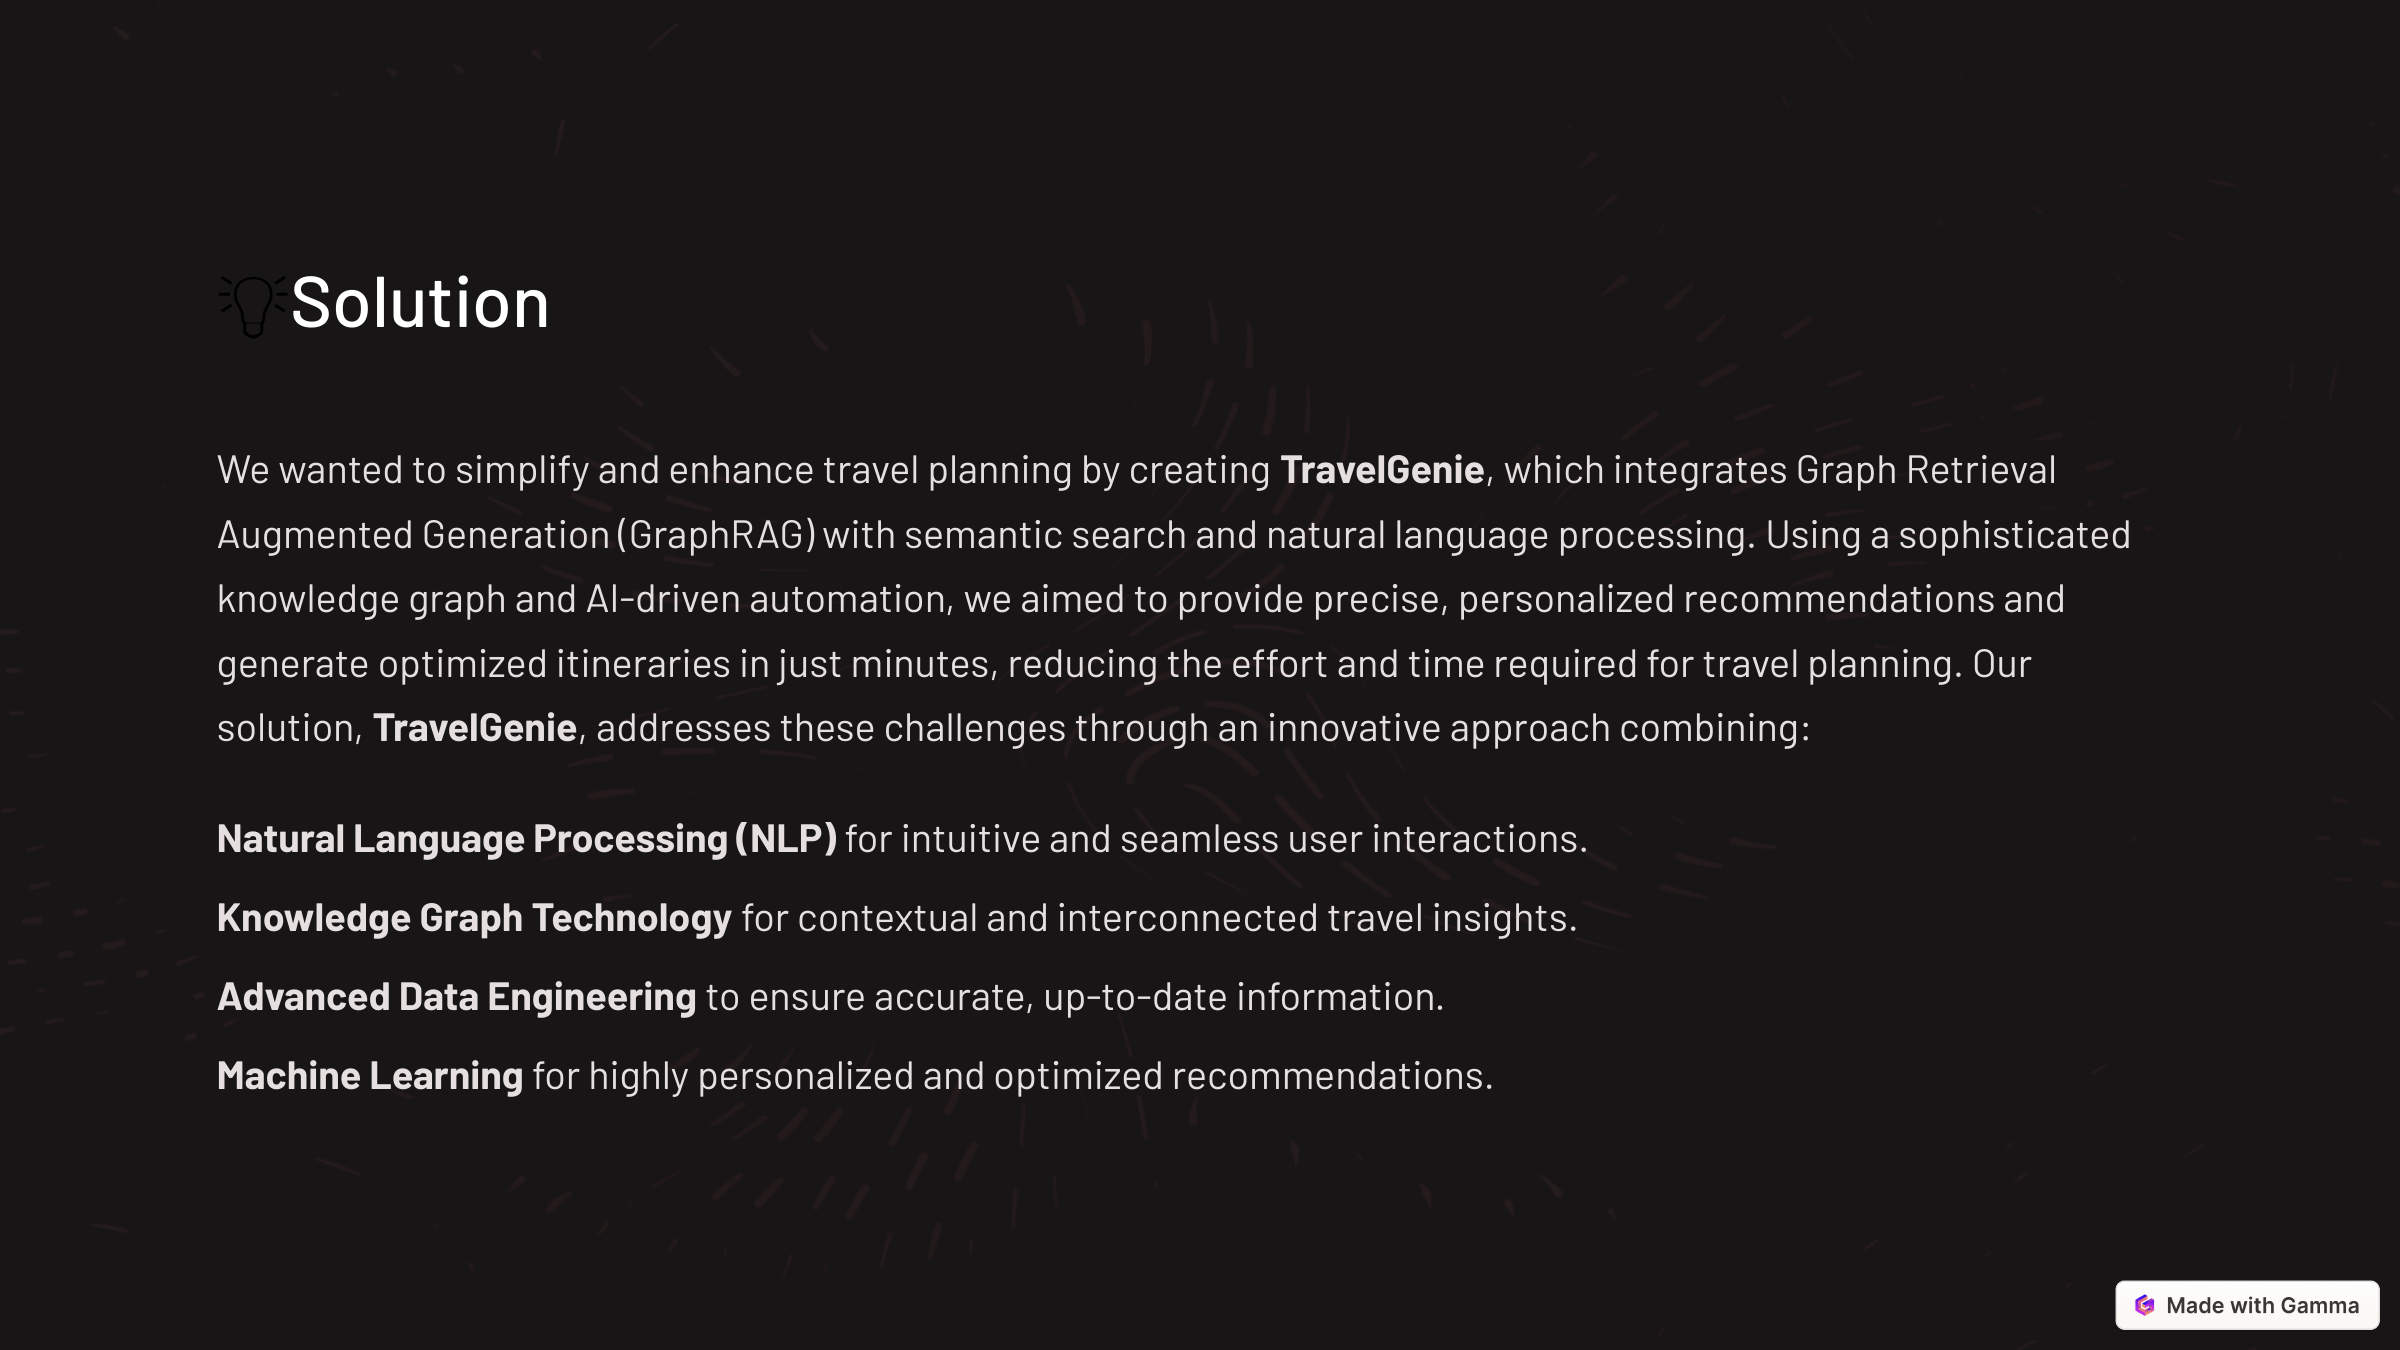

💡Solution
We wanted to simplify and enhance travel planning by creating TravelGenie, which integrates Graph Retrieval Augmented Generation (GraphRAG) with semantic search and natural language processing. Using a sophisticated knowledge graph and AI-driven automation, we aimed to provide precise, personalized recommendations and generate optimized itineraries in just minutes, reducing the effort and time required for travel planning. Our solution, TravelGenie, addresses these challenges through an innovative approach combining:
Natural Language Processing (NLP) for intuitive and seamless user interactions.
Knowledge Graph Technology for contextual and interconnected travel insights.
Advanced Data Engineering to ensure accurate, up-to-date information.
Machine Learning for highly personalized and optimized recommendations.